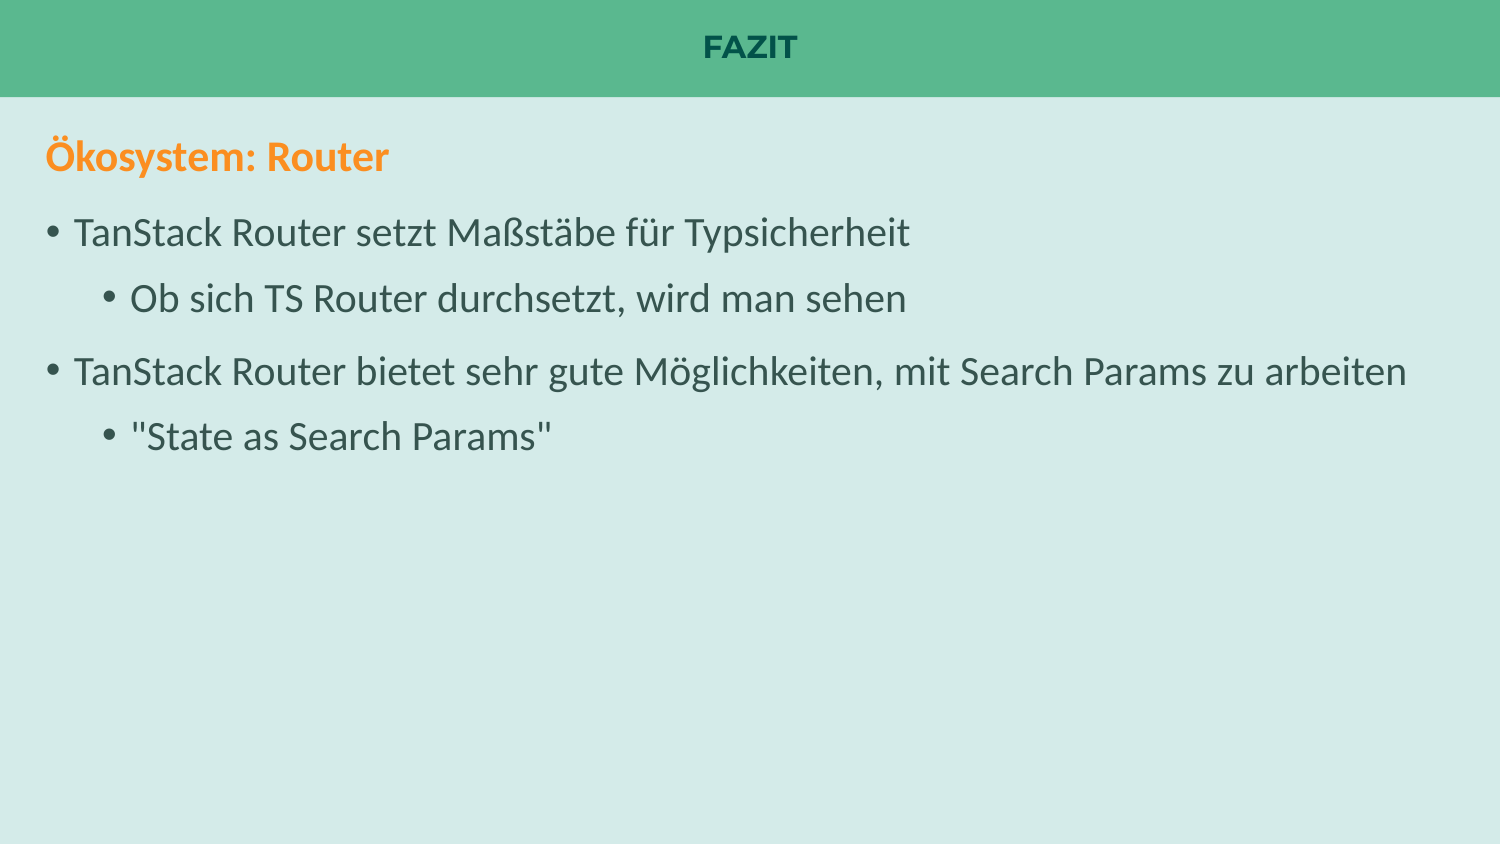

# Fazit
Ökosystem: Router
TanStack Router setzt Maßstäbe für Typsicherheit
Ob sich TS Router durchsetzt, wird man sehen
TanStack Router bietet sehr gute Möglichkeiten, mit Search Params zu arbeiten
"State as Search Params"